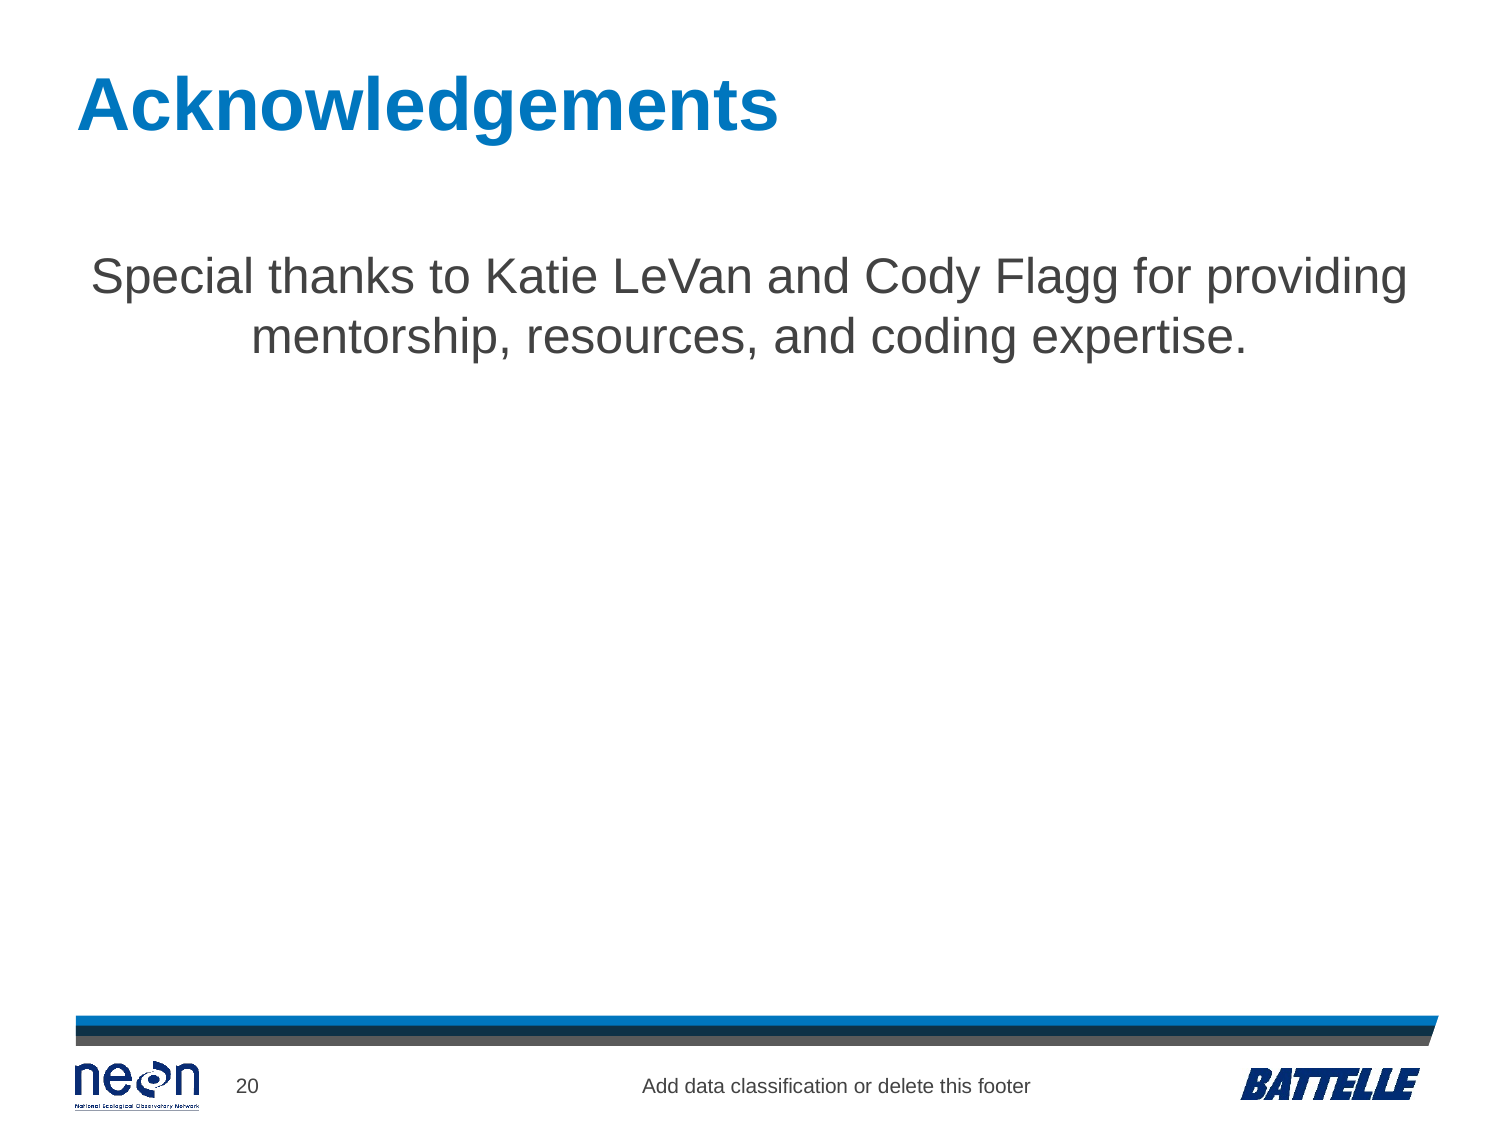

# Acknowledgements
Special thanks to Katie LeVan and Cody Flagg for providing mentorship, resources, and coding expertise.
20
Add data classification or delete this footer